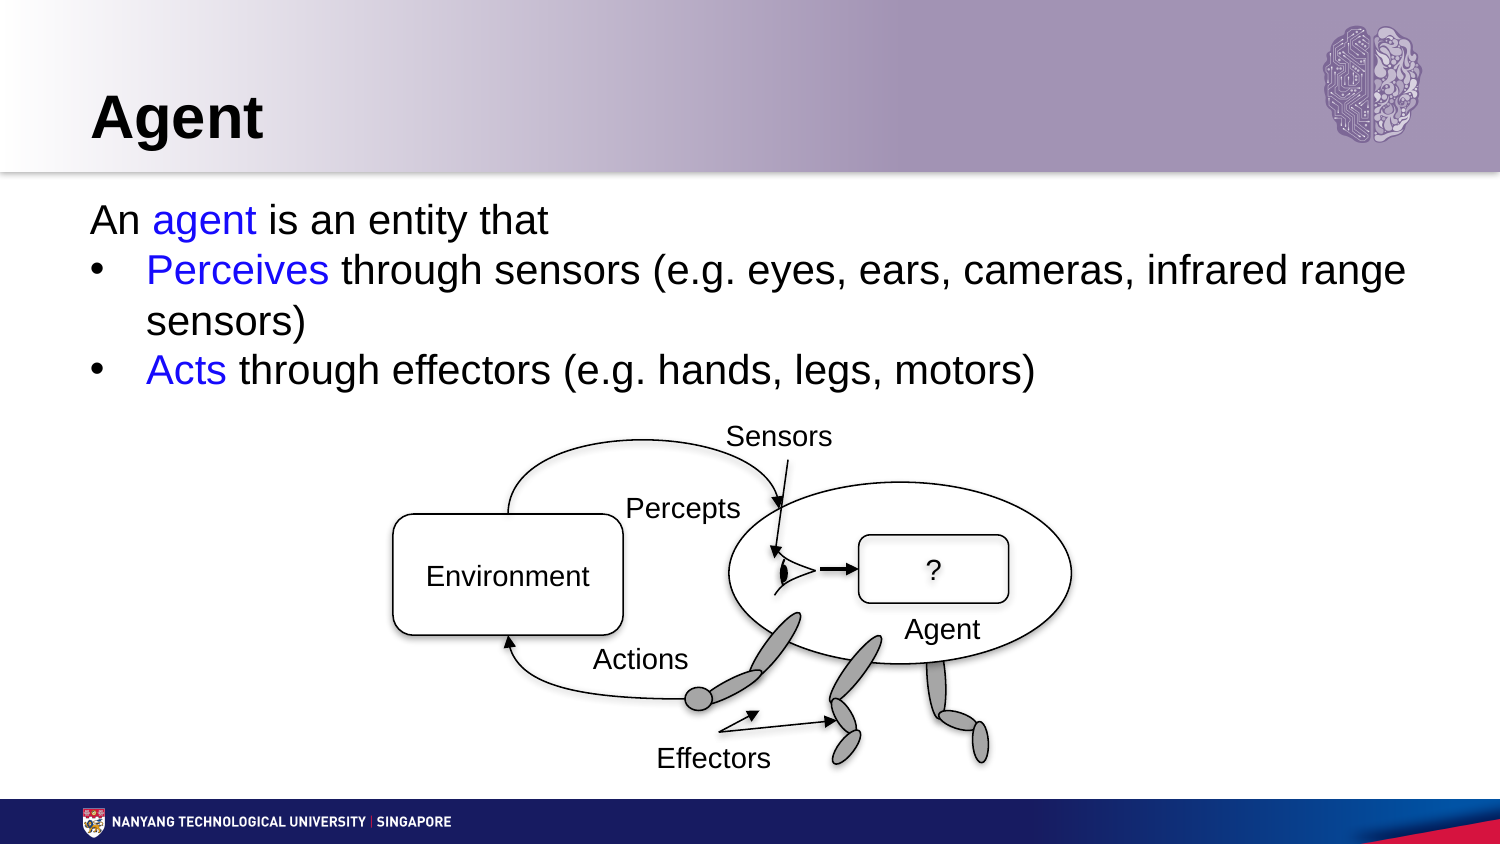

# Agent
An agent is an entity that
Perceives through sensors (e.g. eyes, ears, cameras, infrared range sensors)
Acts through effectors (e.g. hands, legs, motors)
Sensors
Percepts

Environment
?

Agent

Actions

Effectors